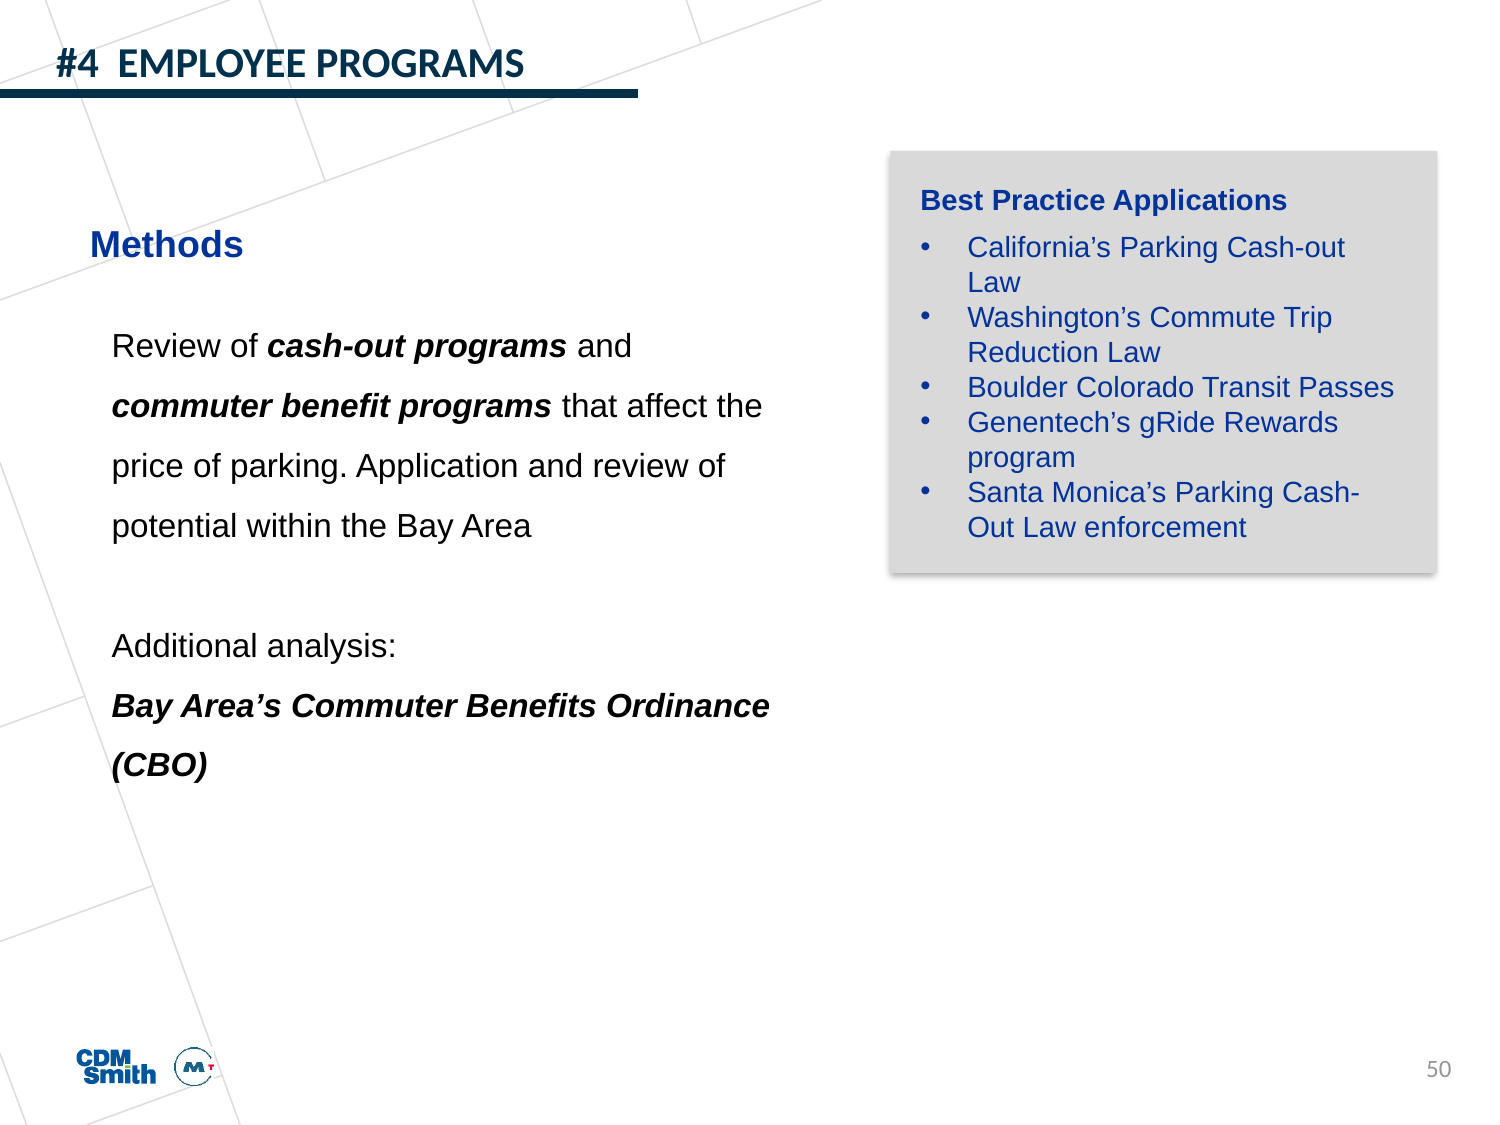

# #4  EMPLOYEE PROGRAMS
Best Practice Applications
California’s Parking Cash-out Law
Washington’s Commute Trip Reduction Law
Boulder Colorado Transit Passes
Genentech’s gRide Rewards program
Santa Monica’s Parking Cash-Out Law enforcement
Methods

Review of cash-out programs and commuter benefit programs that affect the price of parking. Application and review of potential within the Bay Area

Additional analysis:
Bay Area’s Commuter Benefits Ordinance (CBO)
50